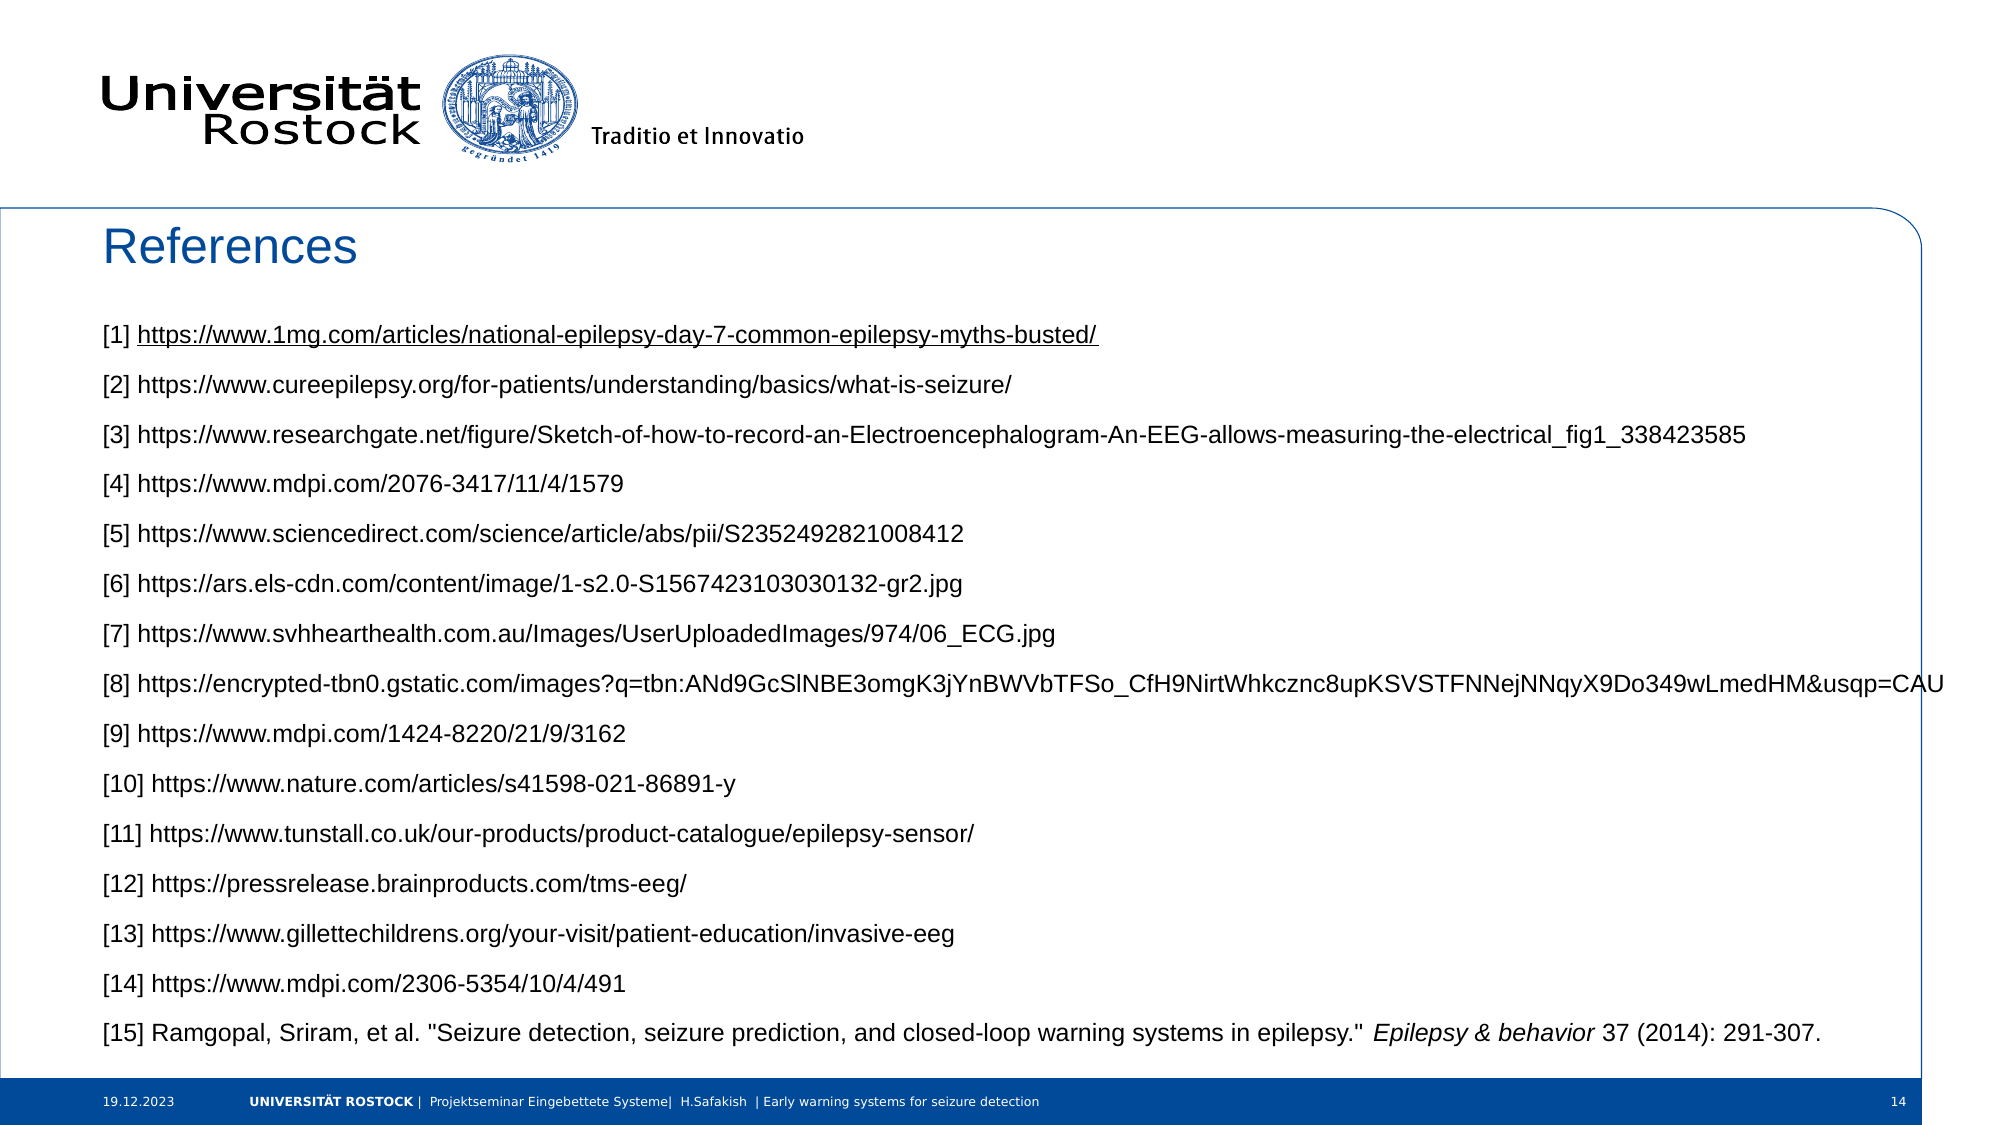

# References
[1] https://www.1mg.com/articles/national-epilepsy-day-7-common-epilepsy-myths-busted/
[2] https://www.cureepilepsy.org/for-patients/understanding/basics/what-is-seizure/
[3] https://www.researchgate.net/figure/Sketch-of-how-to-record-an-Electroencephalogram-An-EEG-allows-measuring-the-electrical_fig1_338423585
[4] https://www.mdpi.com/2076-3417/11/4/1579
[5] https://www.sciencedirect.com/science/article/abs/pii/S2352492821008412
[6] https://ars.els-cdn.com/content/image/1-s2.0-S1567423103030132-gr2.jpg
[7] https://www.svhhearthealth.com.au/Images/UserUploadedImages/974/06_ECG.jpg
[8] https://encrypted-tbn0.gstatic.com/images?q=tbn:ANd9GcSlNBE3omgK3jYnBWVbTFSo_CfH9NirtWhkcznc8upKSVSTFNNejNNqyX9Do349wLmedHM&usqp=CAU
[9] https://www.mdpi.com/1424-8220/21/9/3162
[10] https://www.nature.com/articles/s41598-021-86891-y
[11] https://www.tunstall.co.uk/our-products/product-catalogue/epilepsy-sensor/
[12] https://pressrelease.brainproducts.com/tms-eeg/
[13] https://www.gillettechildrens.org/your-visit/patient-education/invasive-eeg
[14] https://www.mdpi.com/2306-5354/10/4/491
[15] Ramgopal, Sriram, et al. "Seizure detection, seizure prediction, and closed-loop warning systems in epilepsy." Epilepsy & behavior 37 (2014): 291-307.

UNIVERSITÄT ROSTOCK |  Projektseminar Eingebettete Systeme|  H.Safakish  | Early warning systems for seizure detection
14
19.12.2023